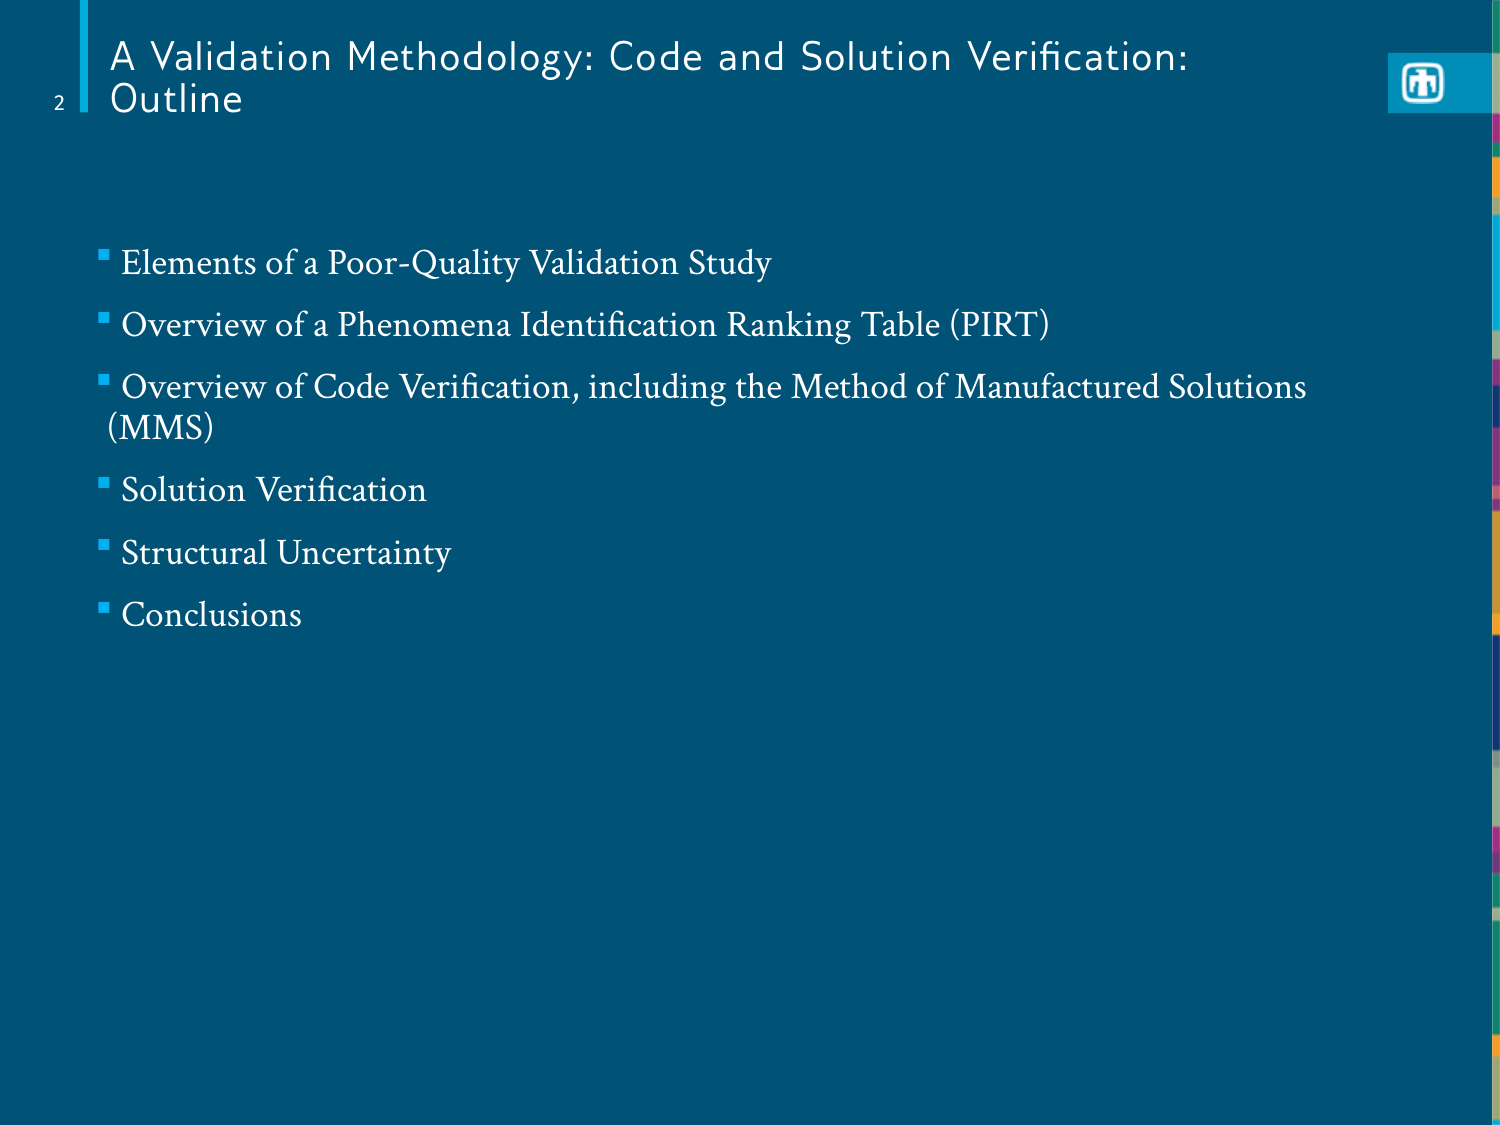

# A Validation Methodology: Code and Solution Verification: Outline
2
 Elements of a Poor-Quality Validation Study
 Overview of a Phenomena Identification Ranking Table (PIRT)
 Overview of Code Verification, including the Method of Manufactured Solutions (MMS)
 Solution Verification
 Structural Uncertainty
 Conclusions